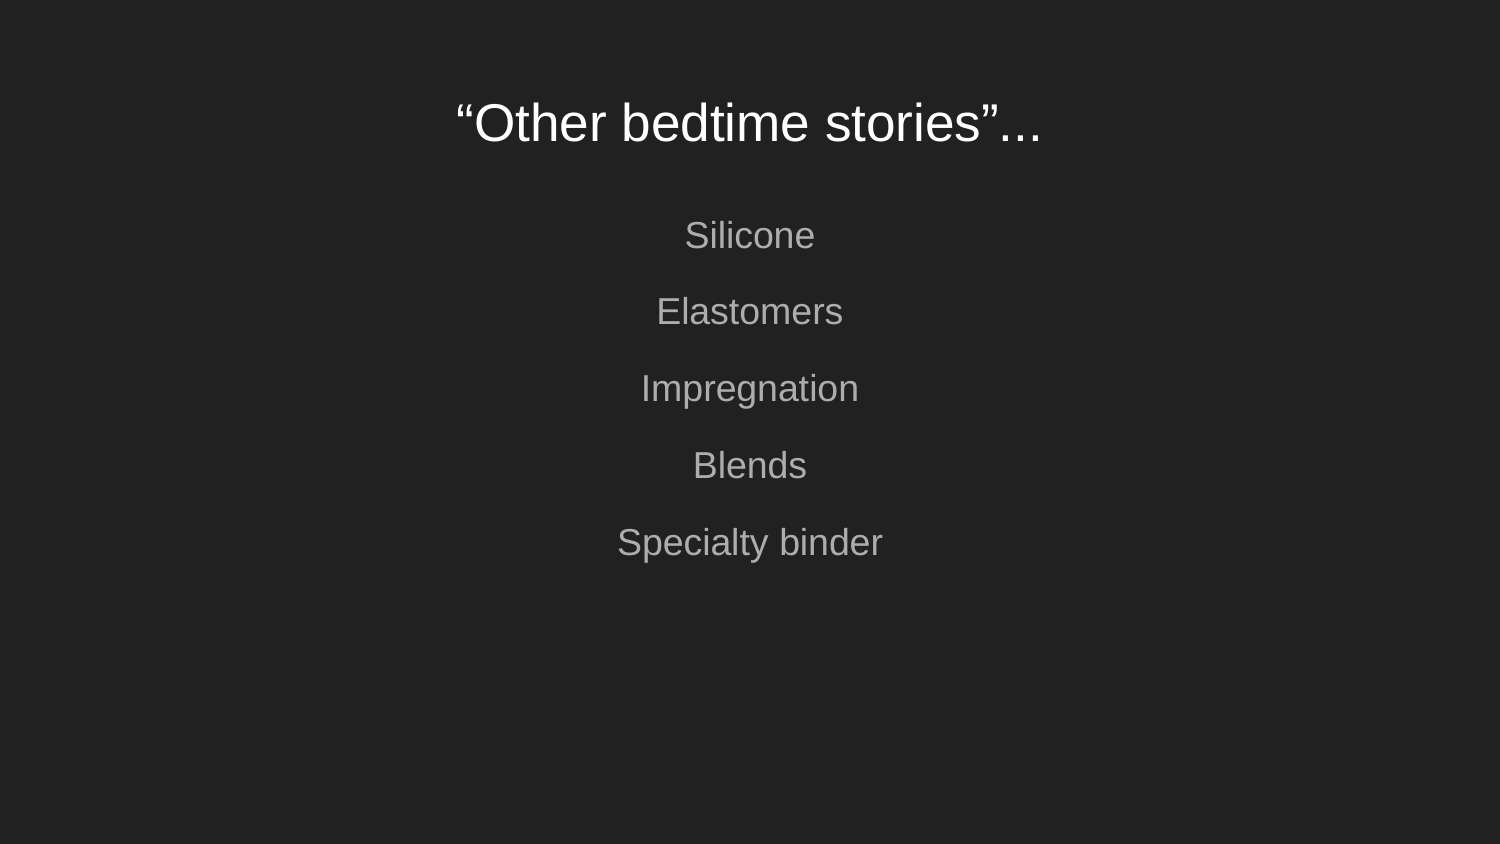

# “Other bedtime stories”...
Silicone
Elastomers
Impregnation
Blends
Specialty binder